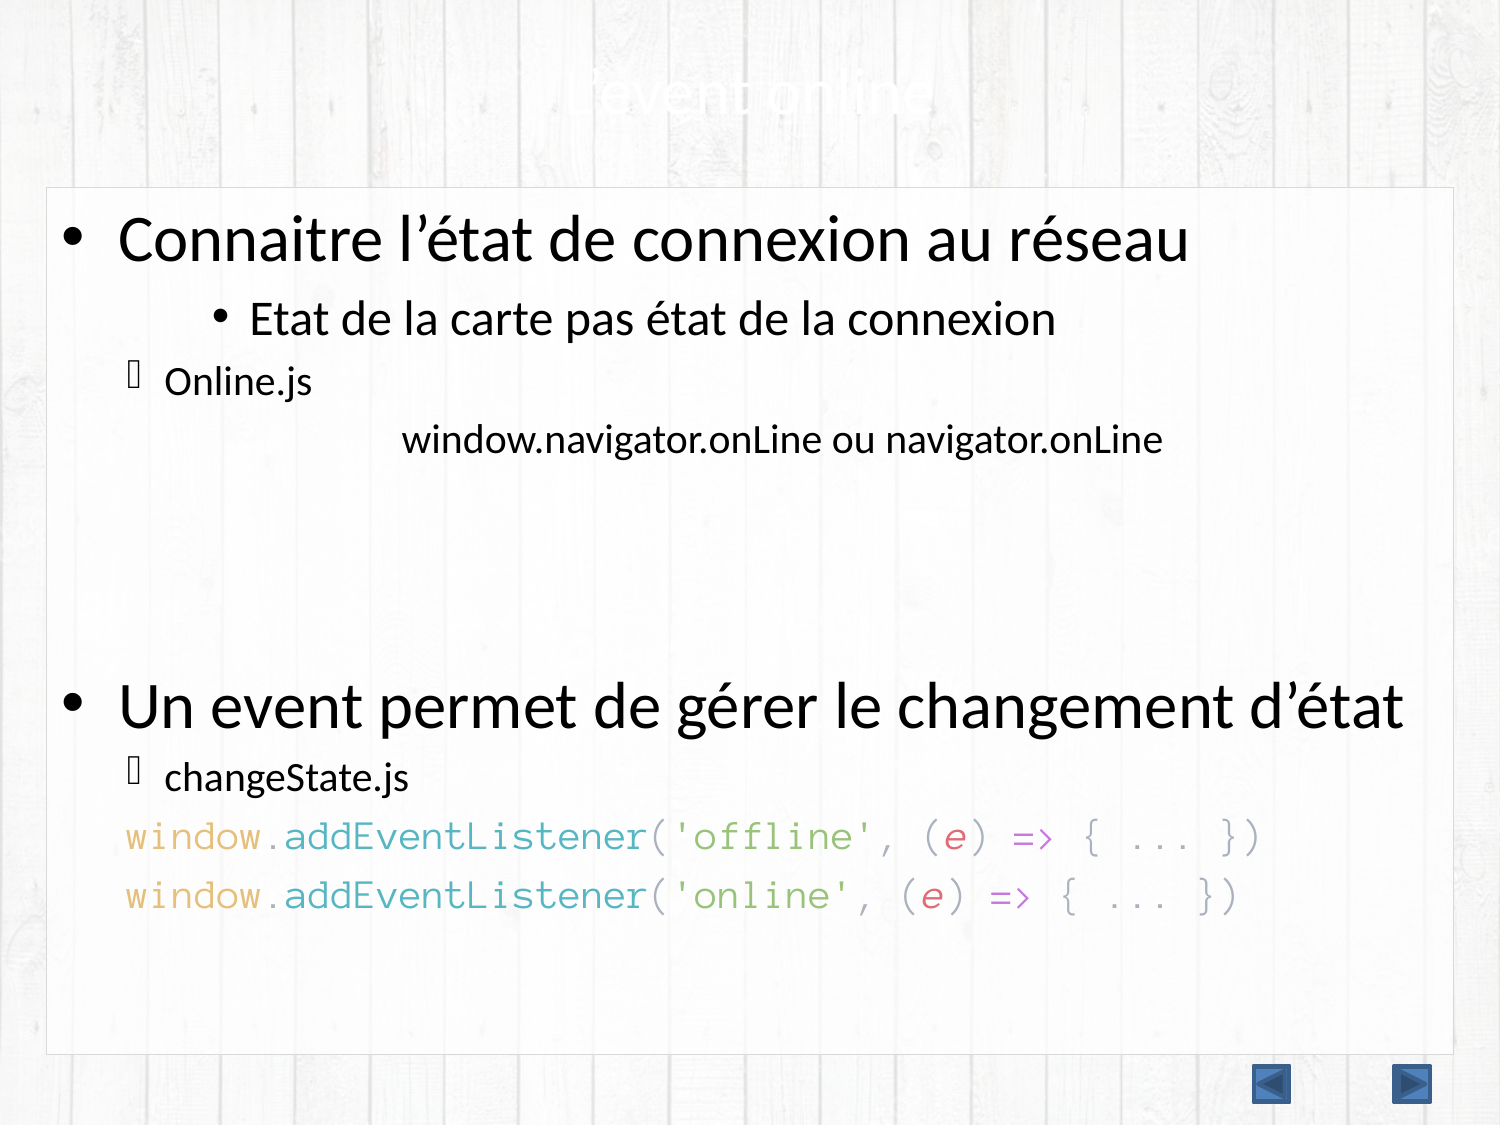

# L’event online
Connaitre l’état de connexion au réseau
Etat de la carte pas état de la connexion
Online.js
window.navigator.onLine ou navigator.onLine

Un event permet de gérer le changement d’état
changeState.js
window.addEventListener('offline', (e) => { ... })
window.addEventListener('online', (e) => { ... })